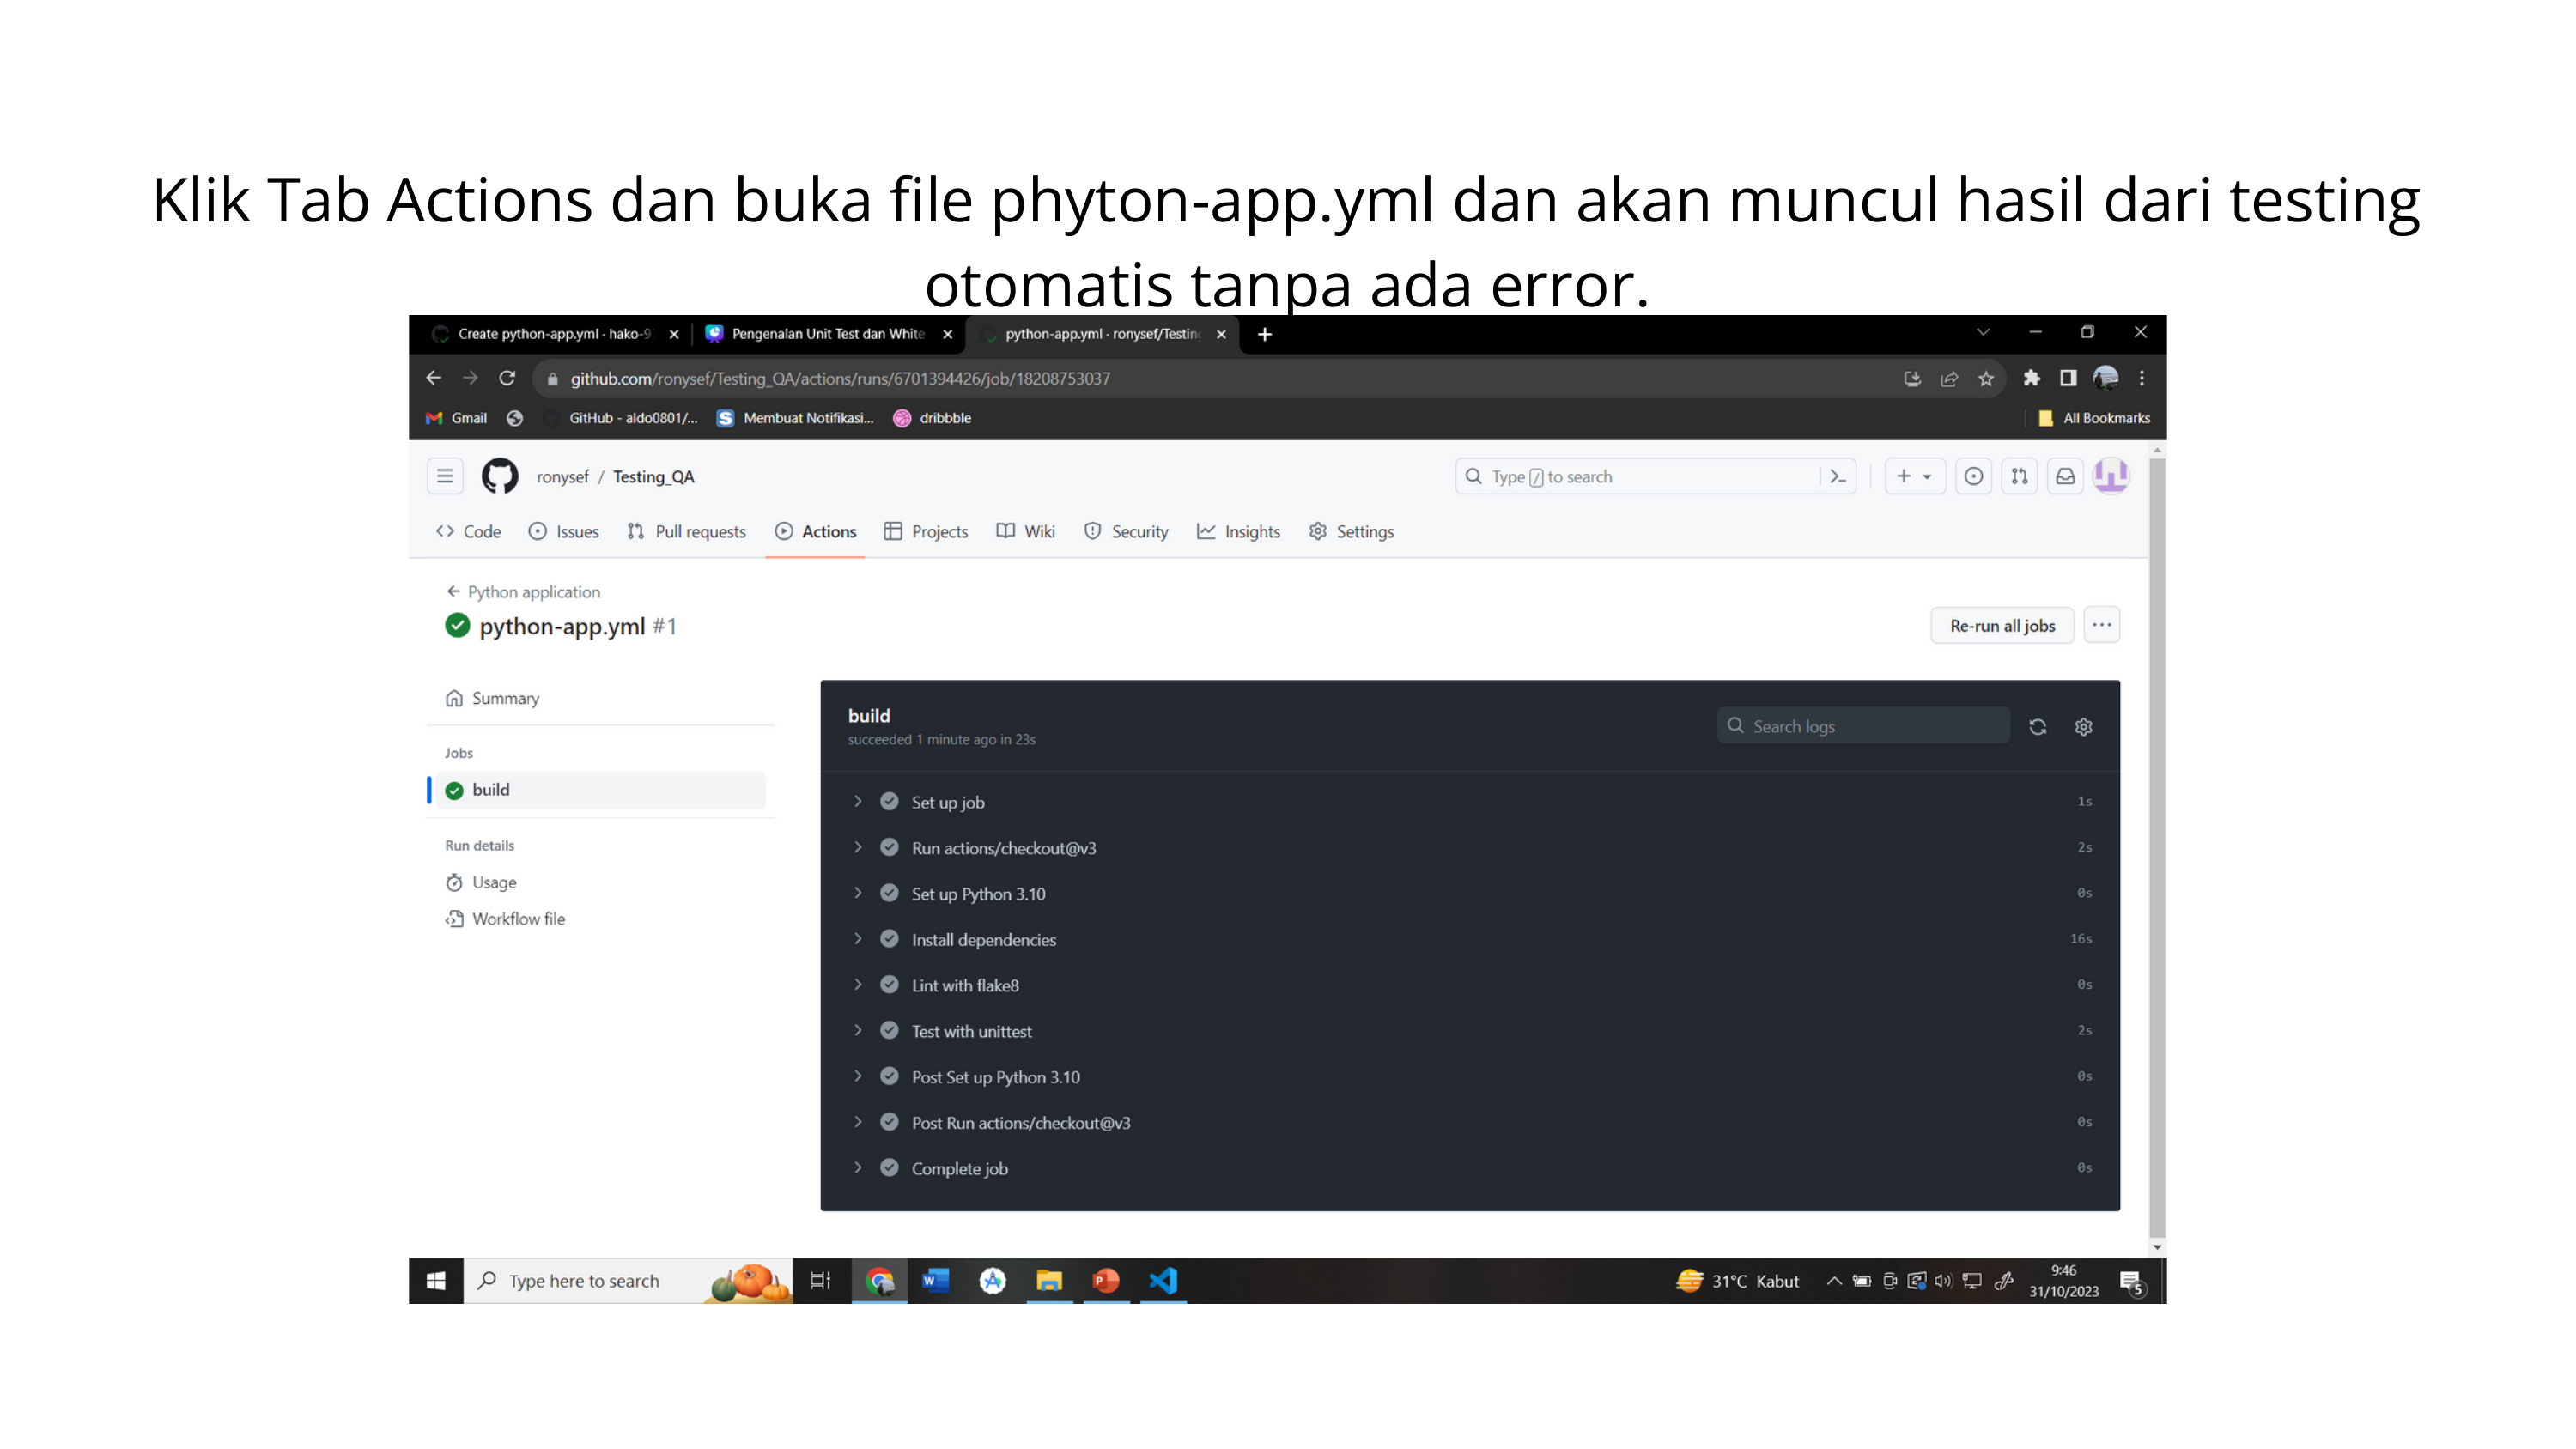

Klik Tab Actions dan buka file phyton-app.yml dan akan muncul hasil dari testing otomatis tanpa ada error.